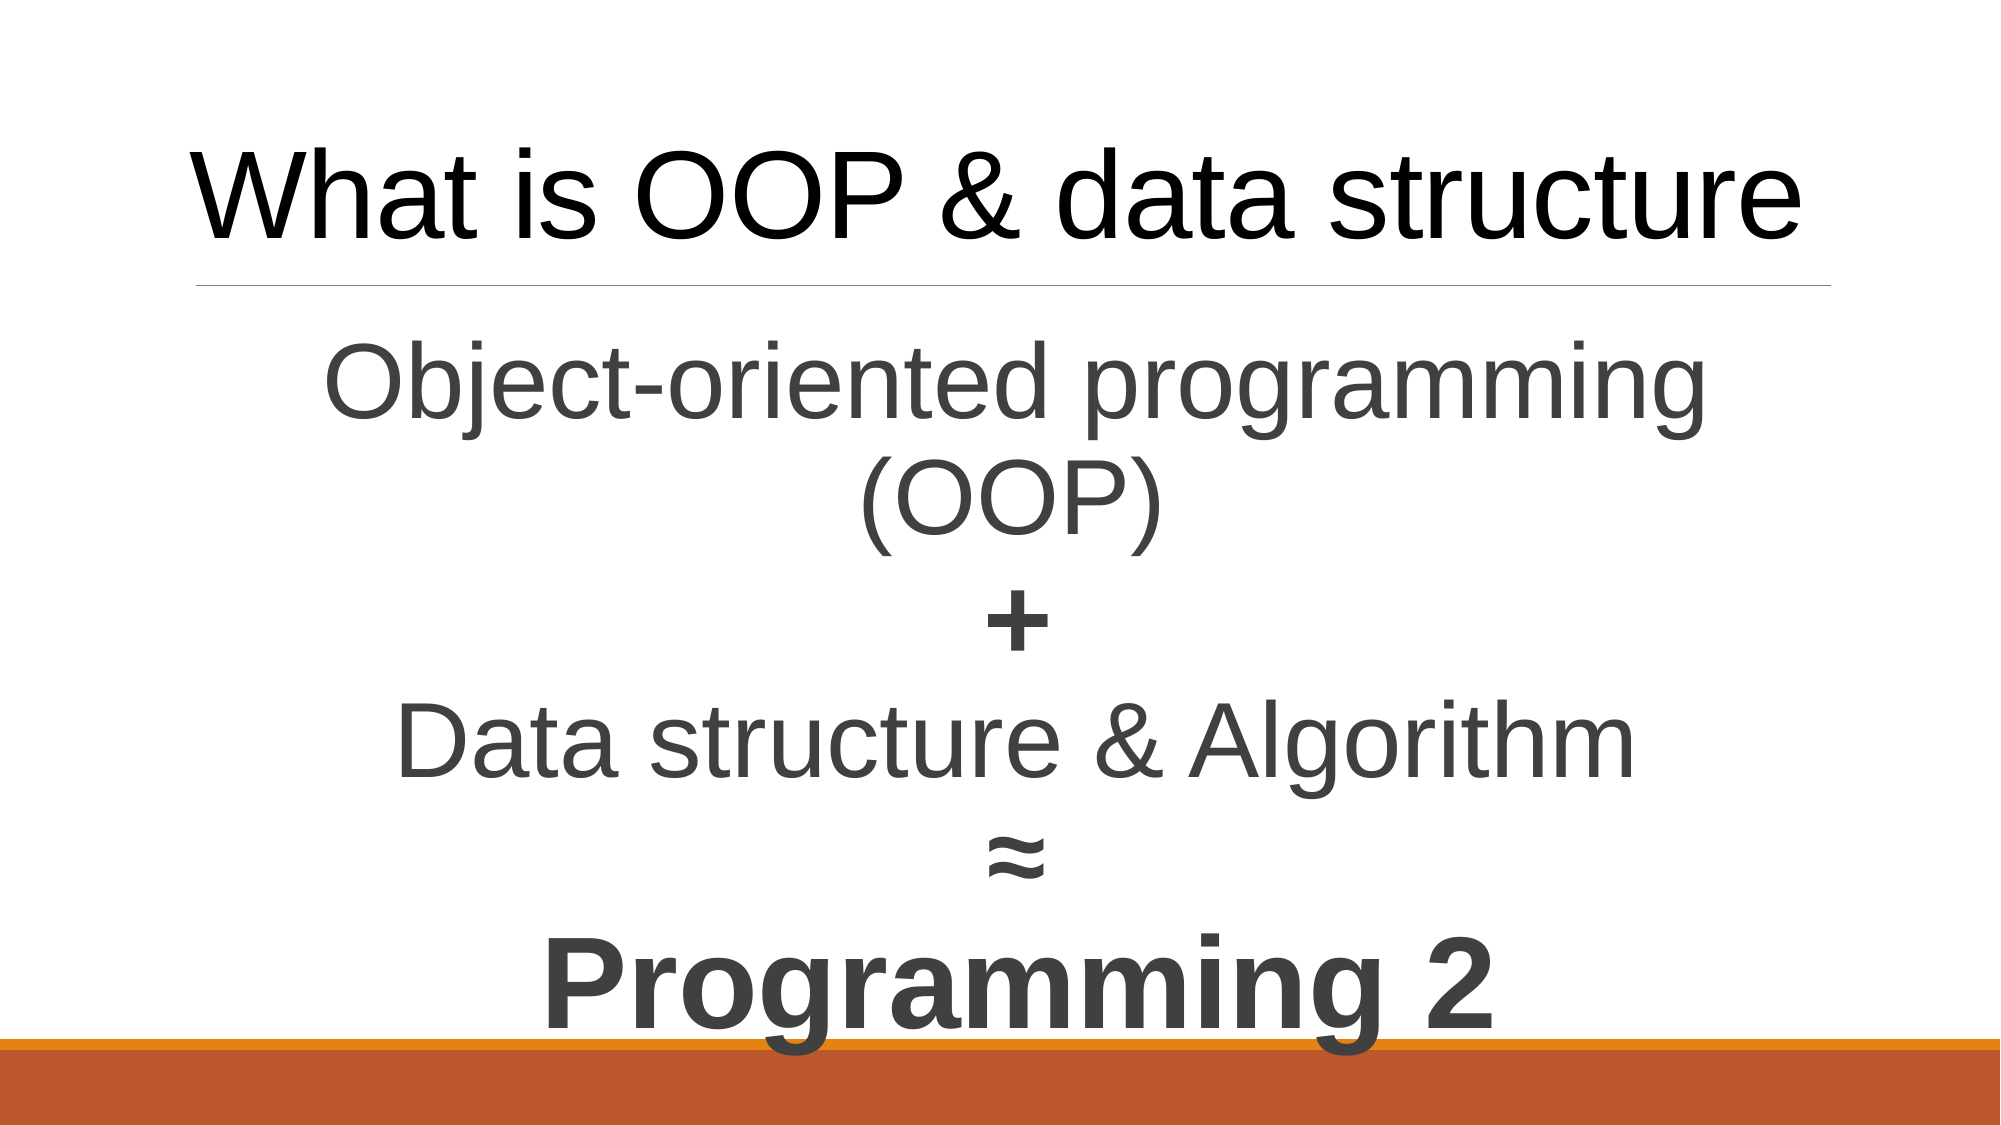

# What is OOP & data structure

Object-oriented programming (OOP)
+
Data structure & Algorithm
≈
Programming 2